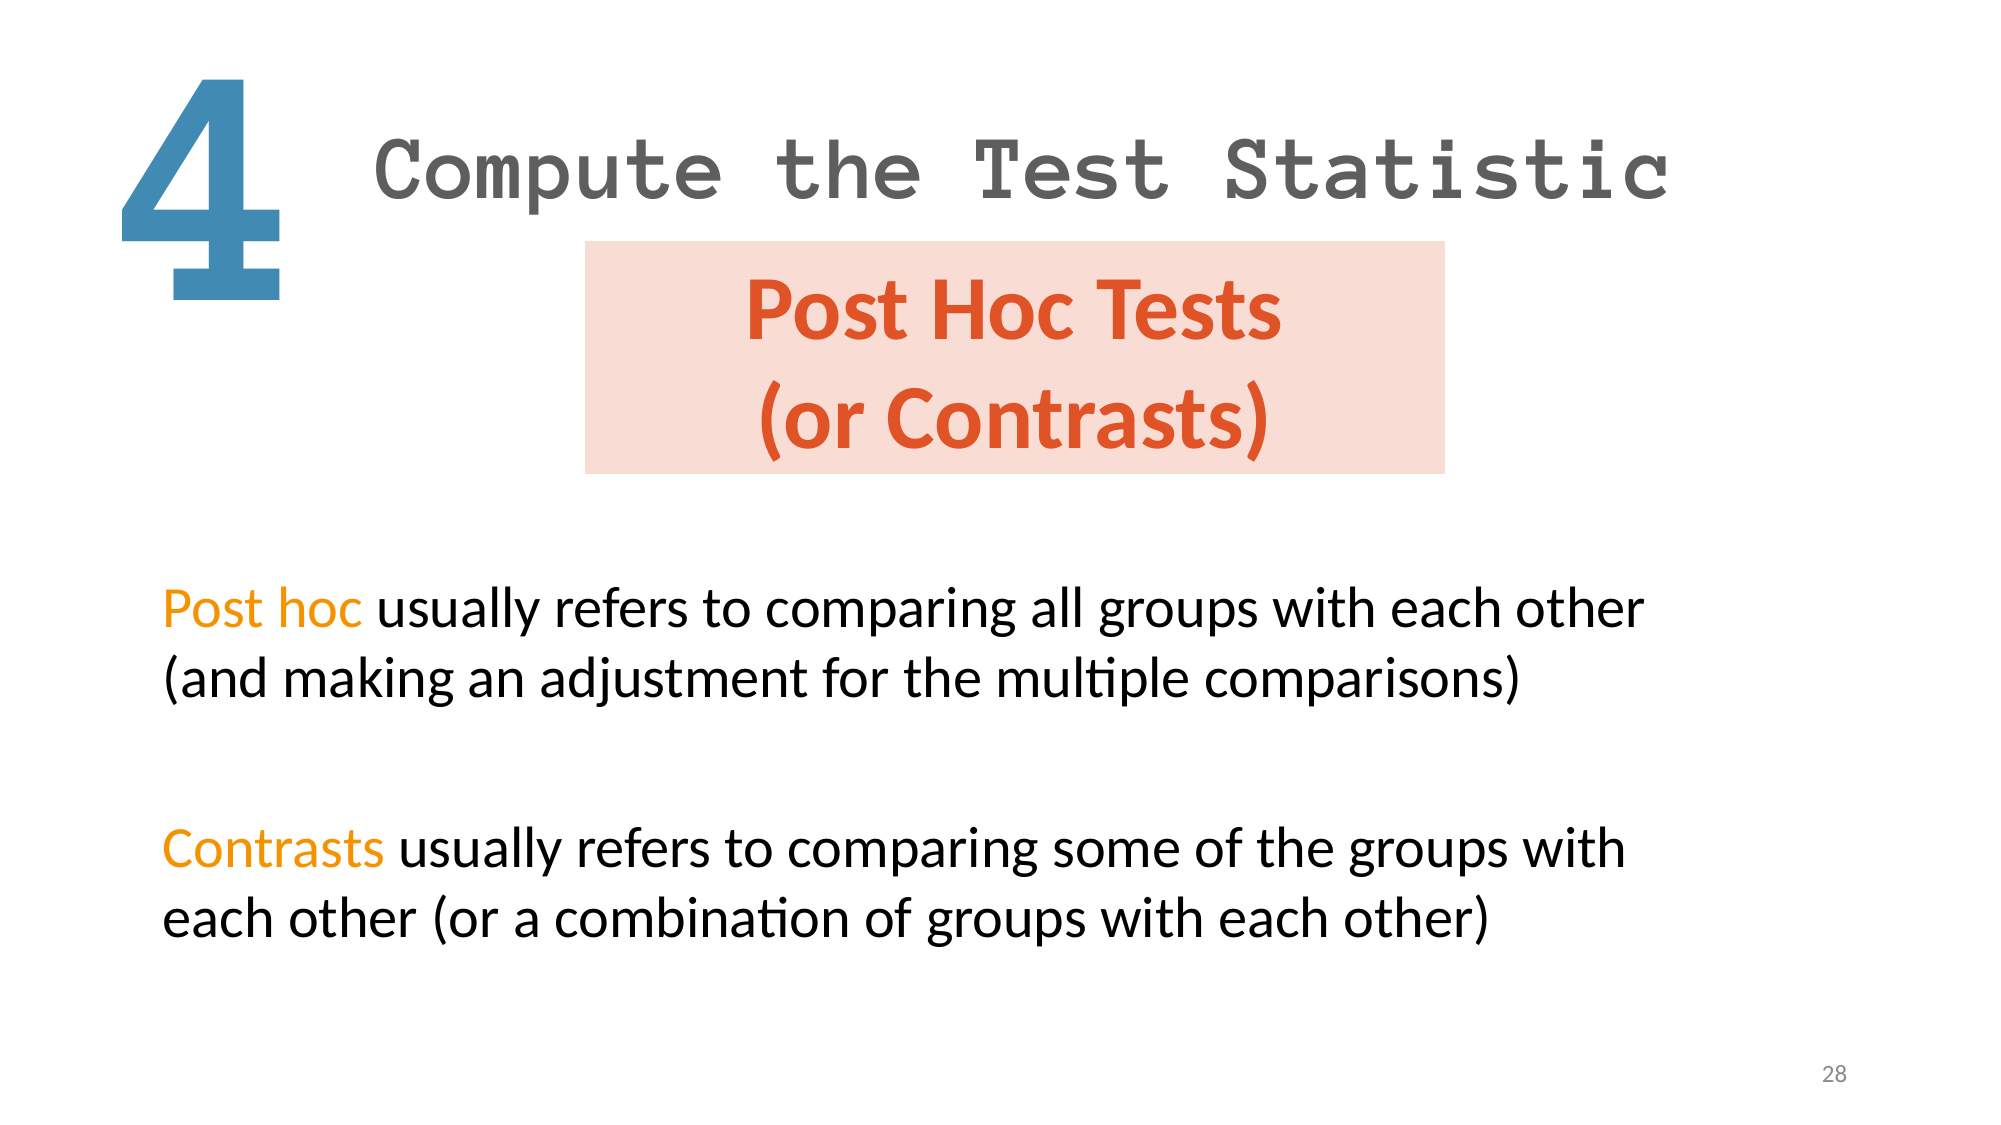

4
# Compute the Test Statistic
Post Hoc Tests
(or Contrasts)
Post hoc usually refers to comparing all groups with each other (and making an adjustment for the multiple comparisons)
Contrasts usually refers to comparing some of the groups with each other (or a combination of groups with each other)
28